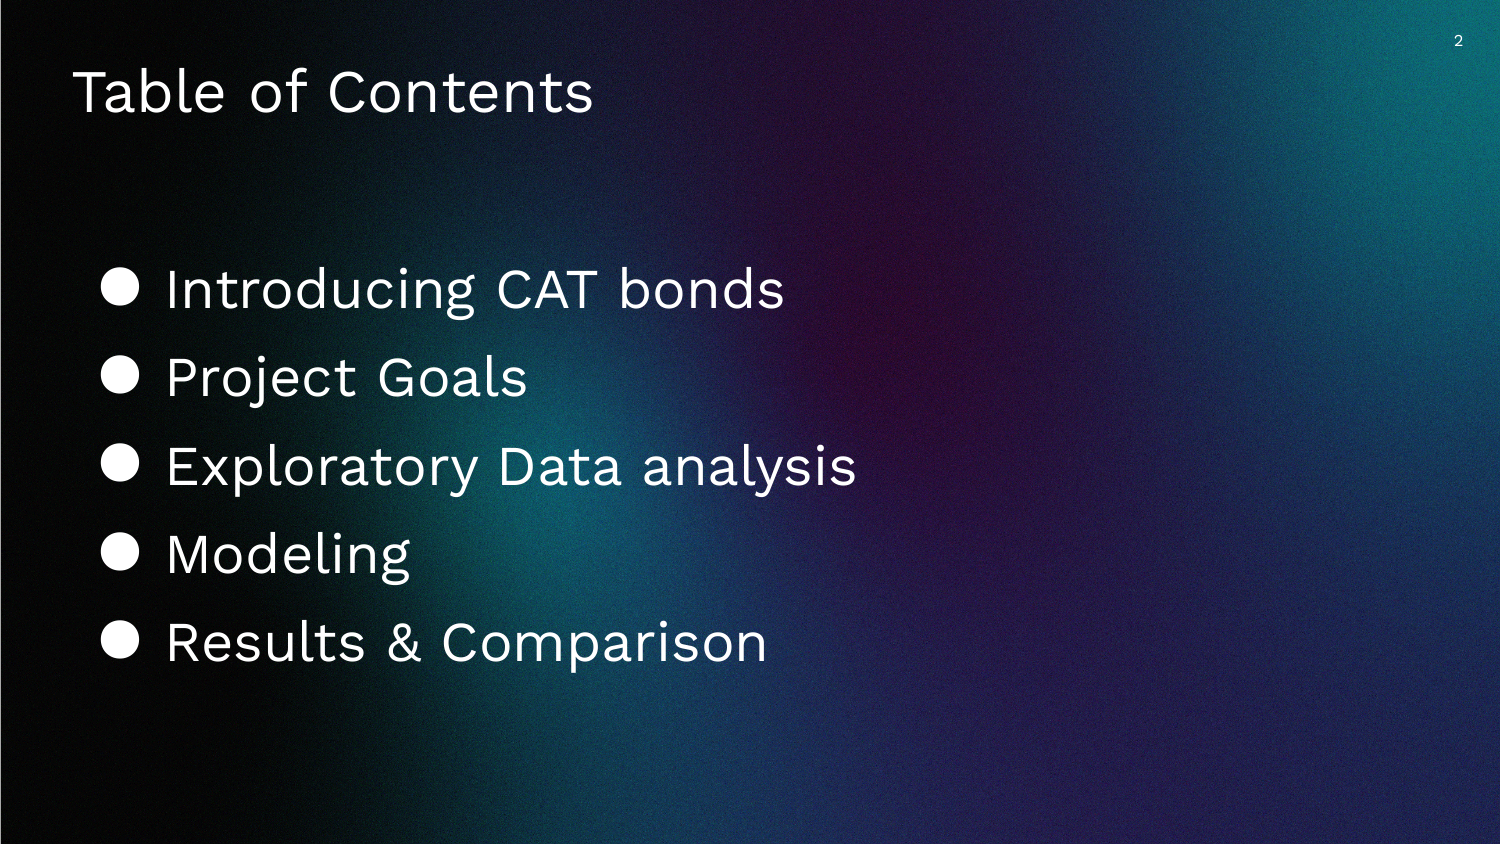

2
Table of Contents

Introducing CAT bonds
Project Goals
Exploratory Data analysis
Modeling
Results & Comparison